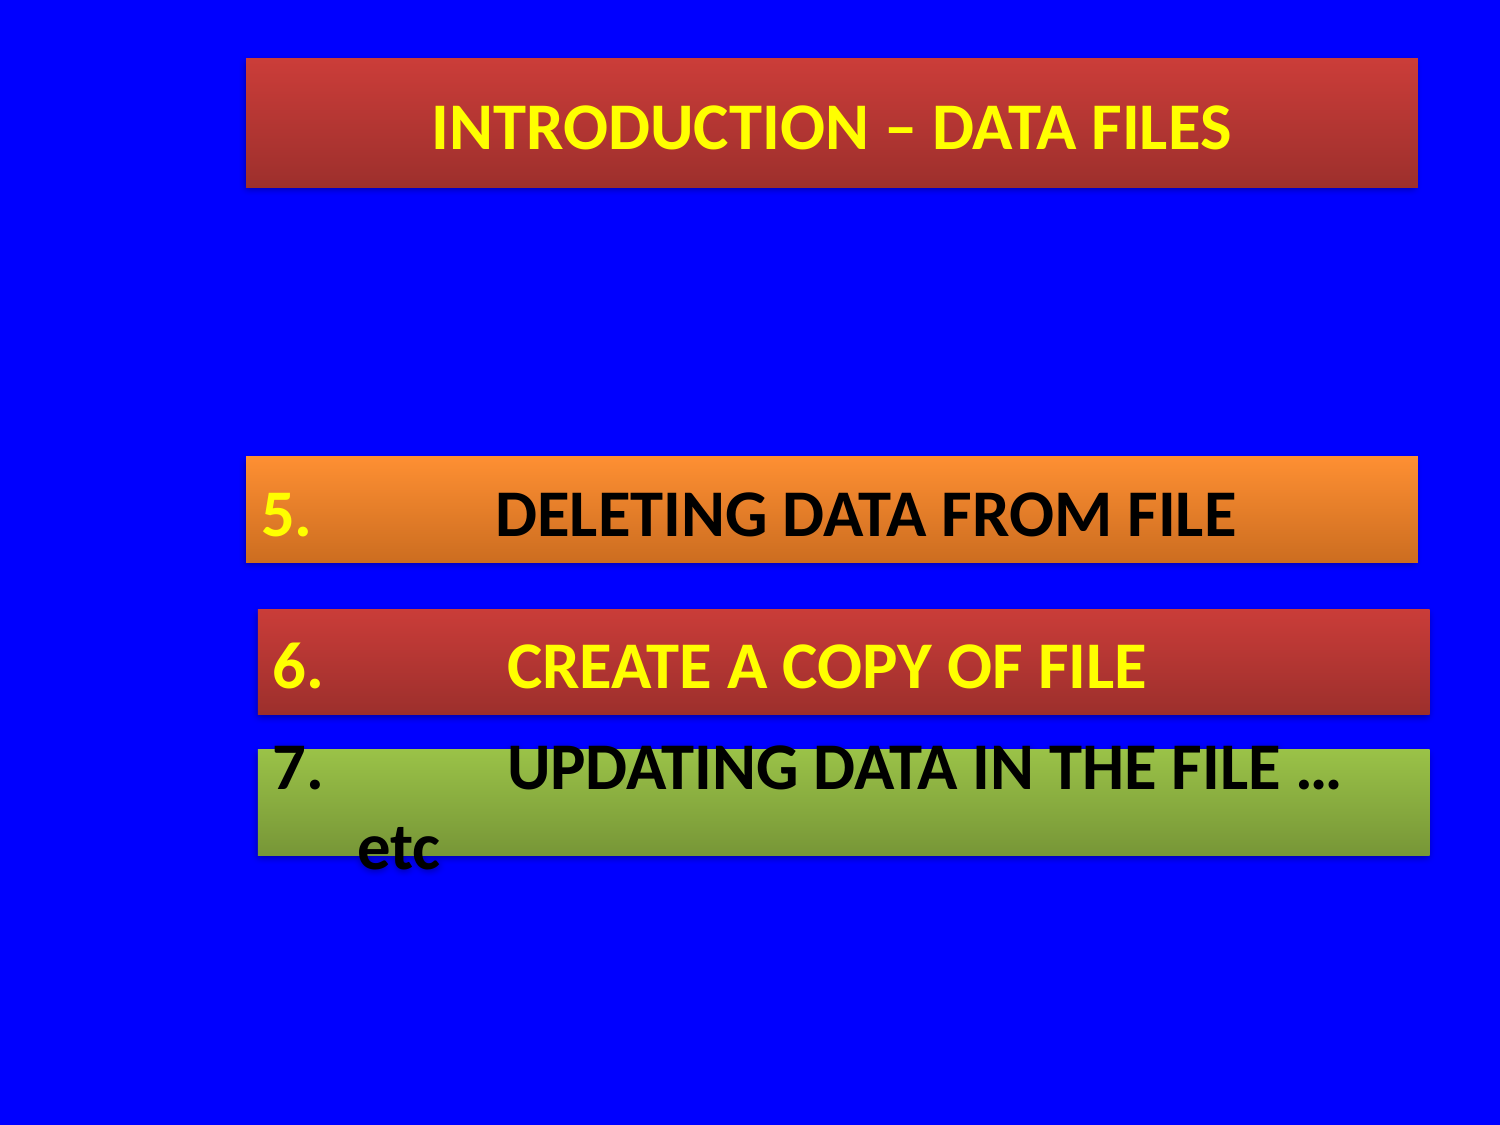

INTRODUCTION – DATA FILES
5.		DELETING DATA FROM FILE
6.		CREATE A COPY OF FILE
7.		UPDATING DATA IN THE FILE …  etc